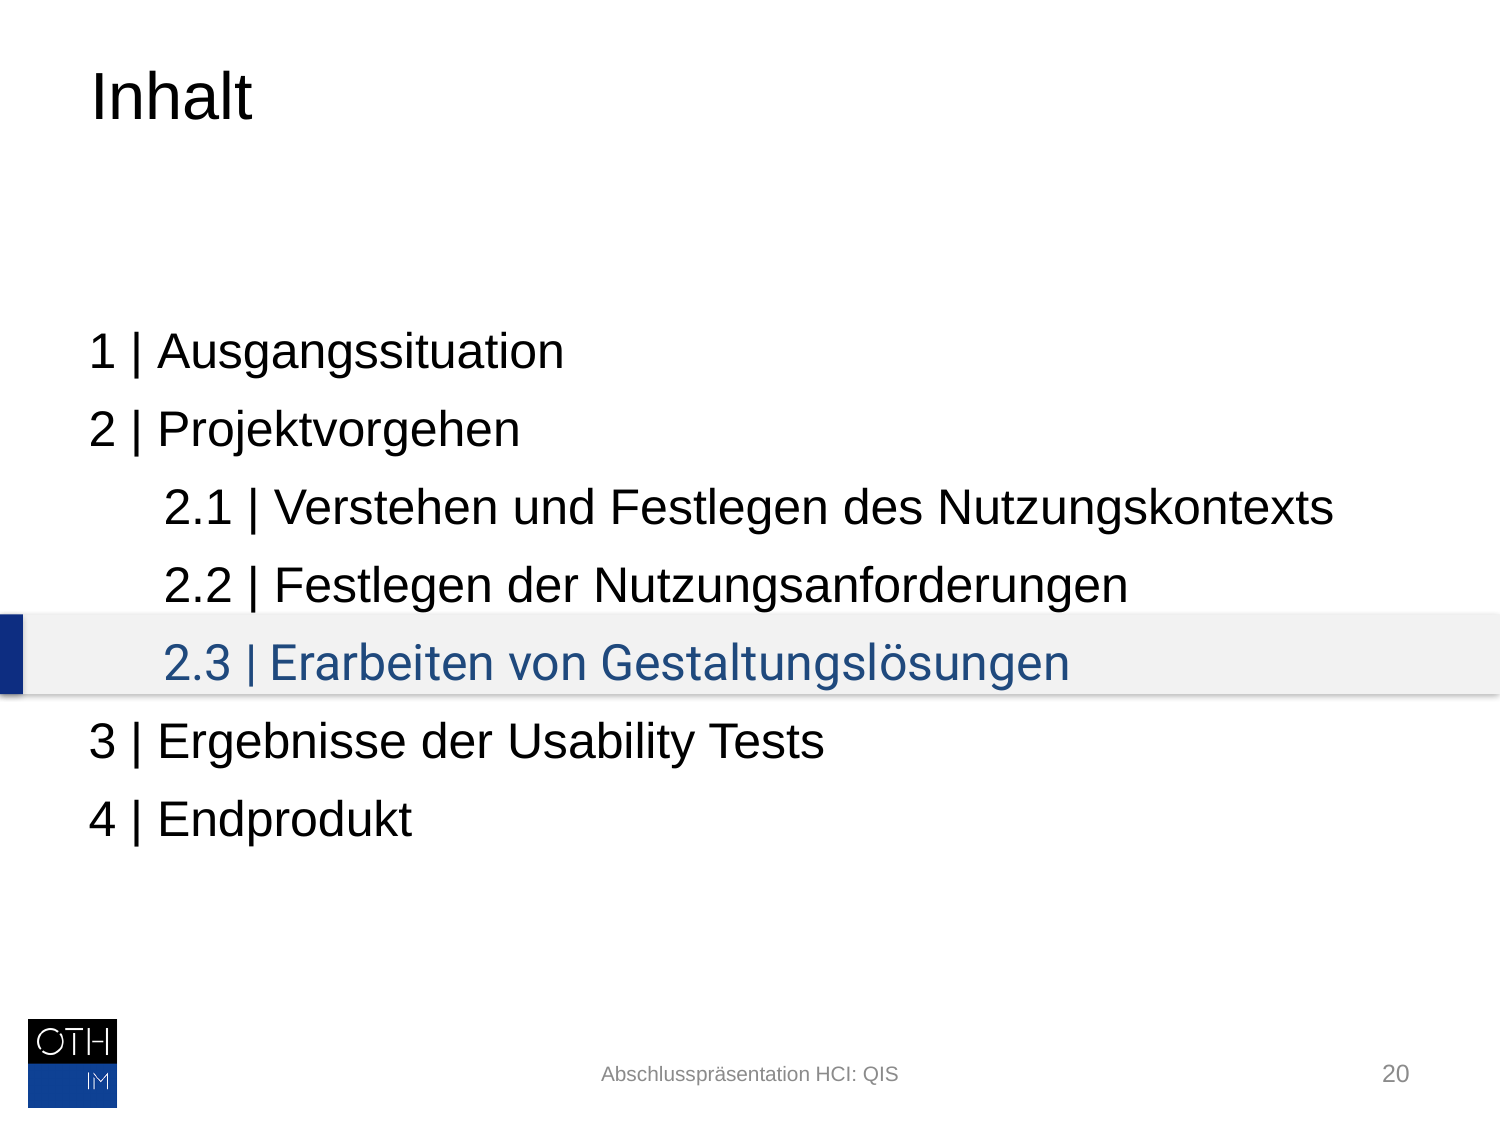

# Inhalt
1 | Ausgangssituation
2 | Projektvorgehen
2.1 | Verstehen und Festlegen des Nutzungskontexts
2.2 | Festlegen der Nutzungsanforderungen
2.3 | Erarbeiten von Gestaltungslösungen
3 | Ergebnisse der Usability Tests
4 | Endprodukt

Abschlusspräsentation HCI: QIS
20